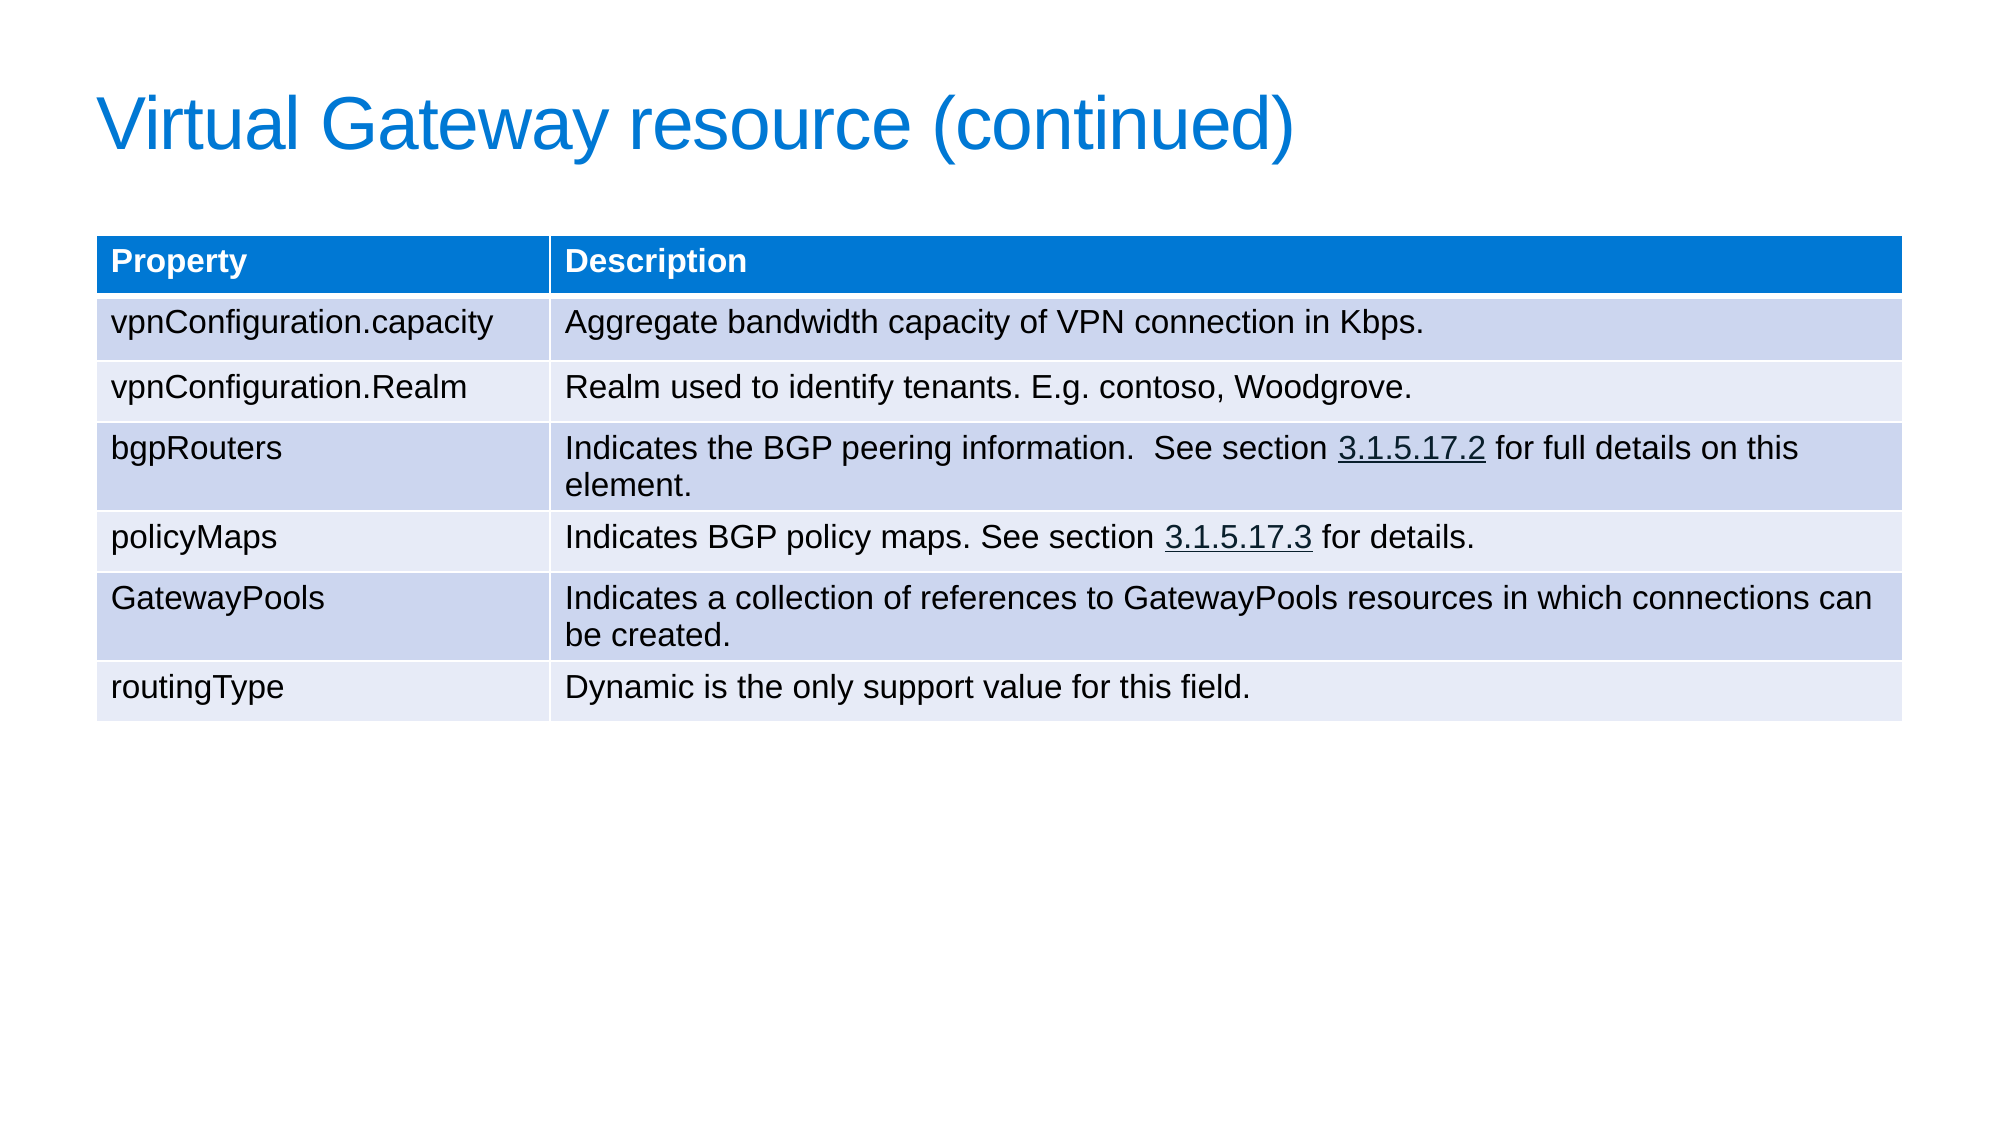

# Virtual Gateway resource (continued)
| Property | Description |
| --- | --- |
| vpnConfiguration.capacity | Aggregate bandwidth capacity of VPN connection in Kbps. |
| vpnConfiguration.Realm | Realm used to identify tenants. E.g. contoso, Woodgrove. |
| bgpRouters | Indicates the BGP peering information.  See section 3.1.5.17.2 for full details on this element. |
| policyMaps | Indicates BGP policy maps. See section 3.1.5.17.3 for details. |
| GatewayPools | Indicates a collection of references to GatewayPools resources in which connections can be created. |
| routingType | Dynamic is the only support value for this field. |